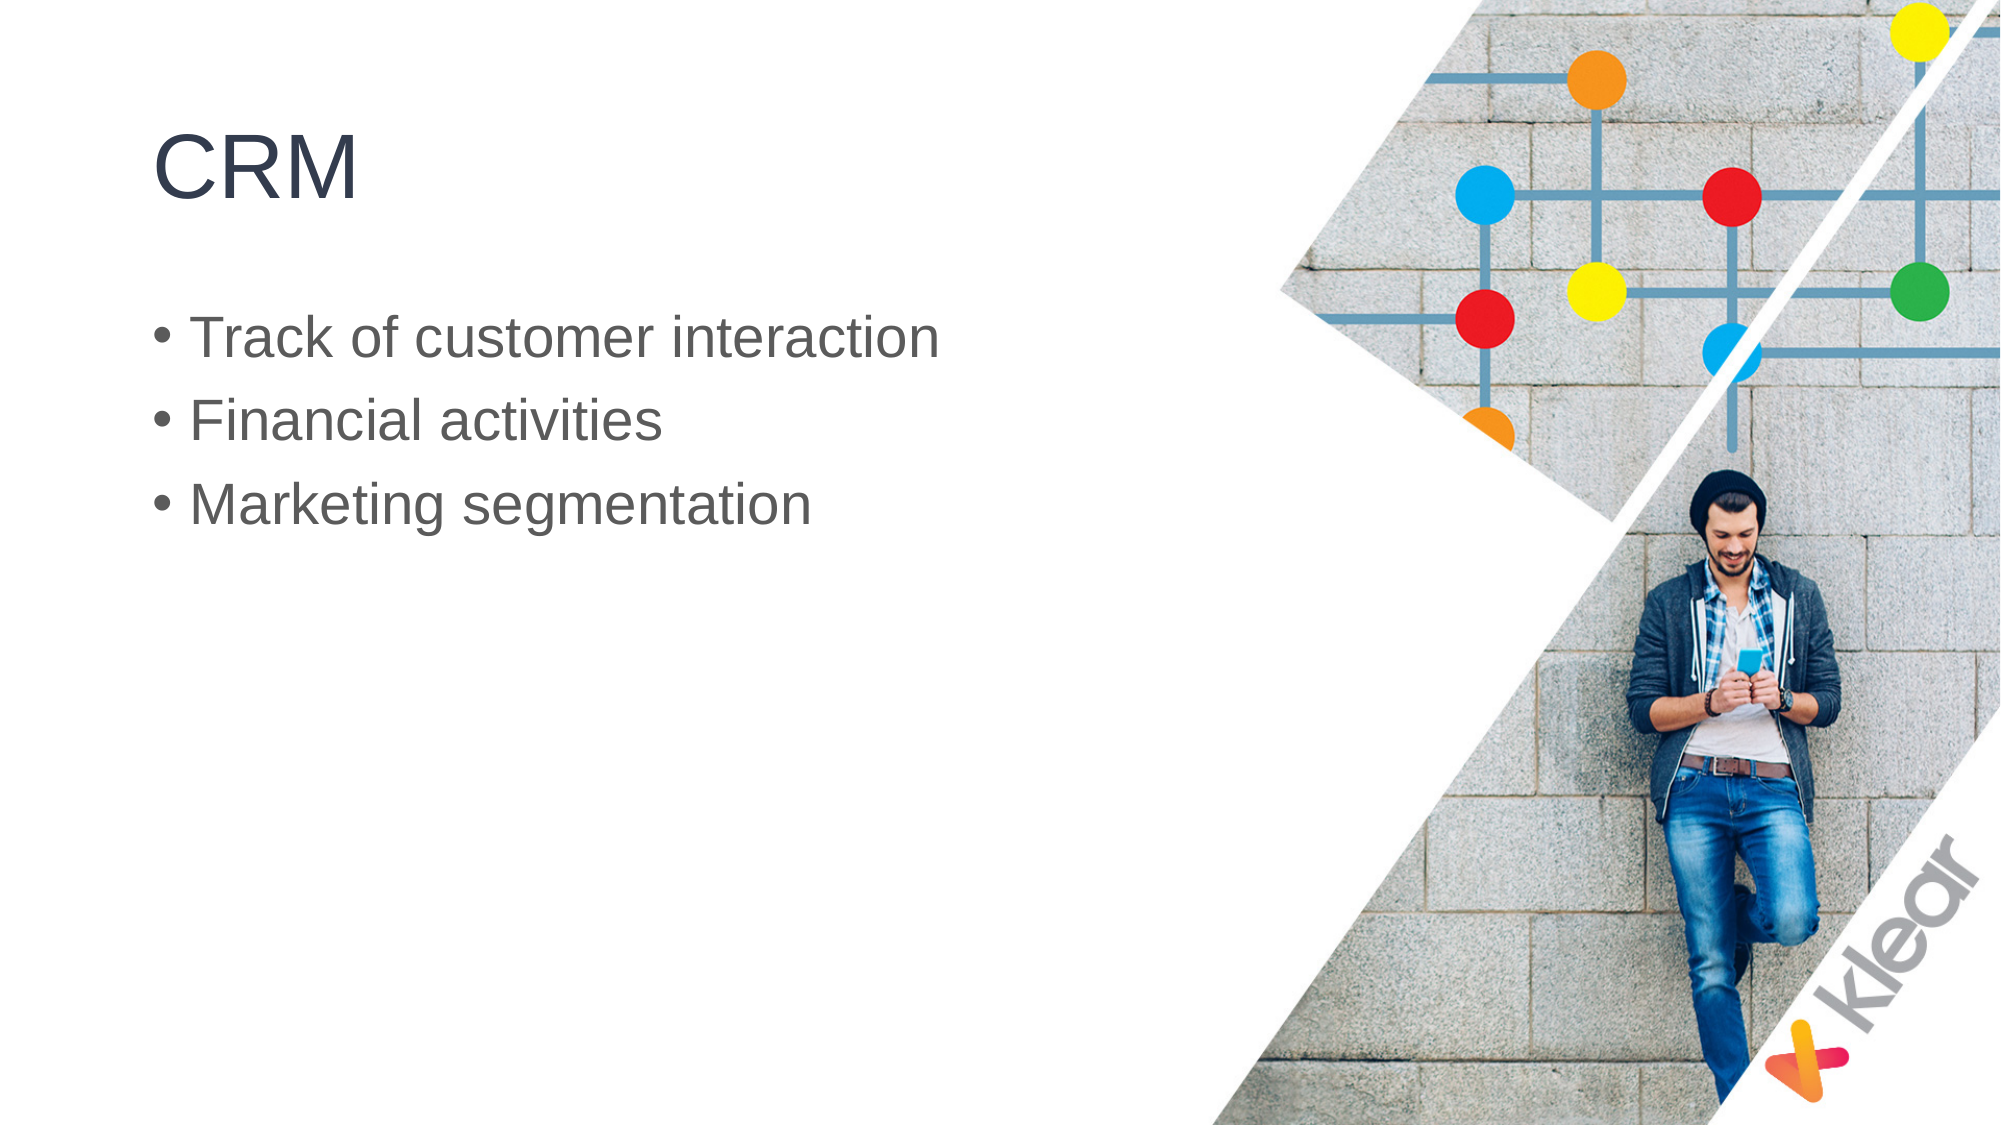

# CRM
Track of customer interaction
Financial activities
Marketing segmentation